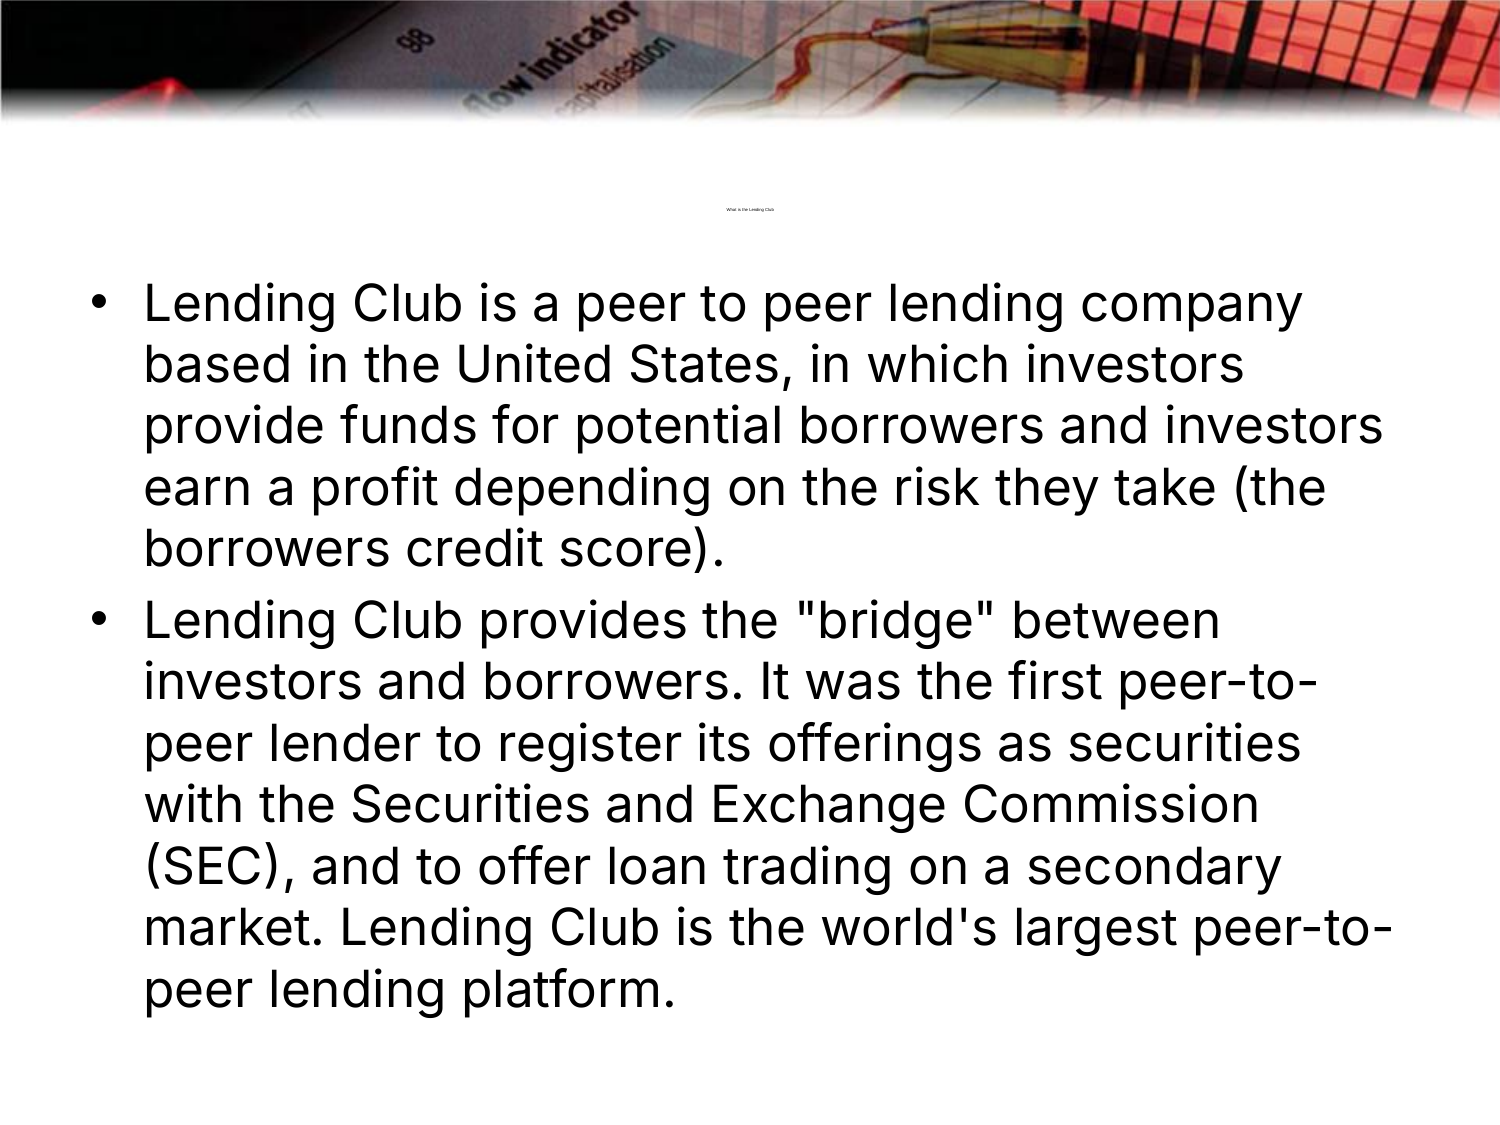

# What is the Lending Club
Lending Club is a peer to peer lending company based in the United States, in which investors provide funds for potential borrowers and investors earn a profit depending on the risk they take (the borrowers credit score).
Lending Club provides the "bridge" between investors and borrowers. It was the first peer-to-peer lender to register its offerings as securities with the Securities and Exchange Commission (SEC), and to offer loan trading on a secondary market. Lending Club is the world's largest peer-to-peer lending platform.